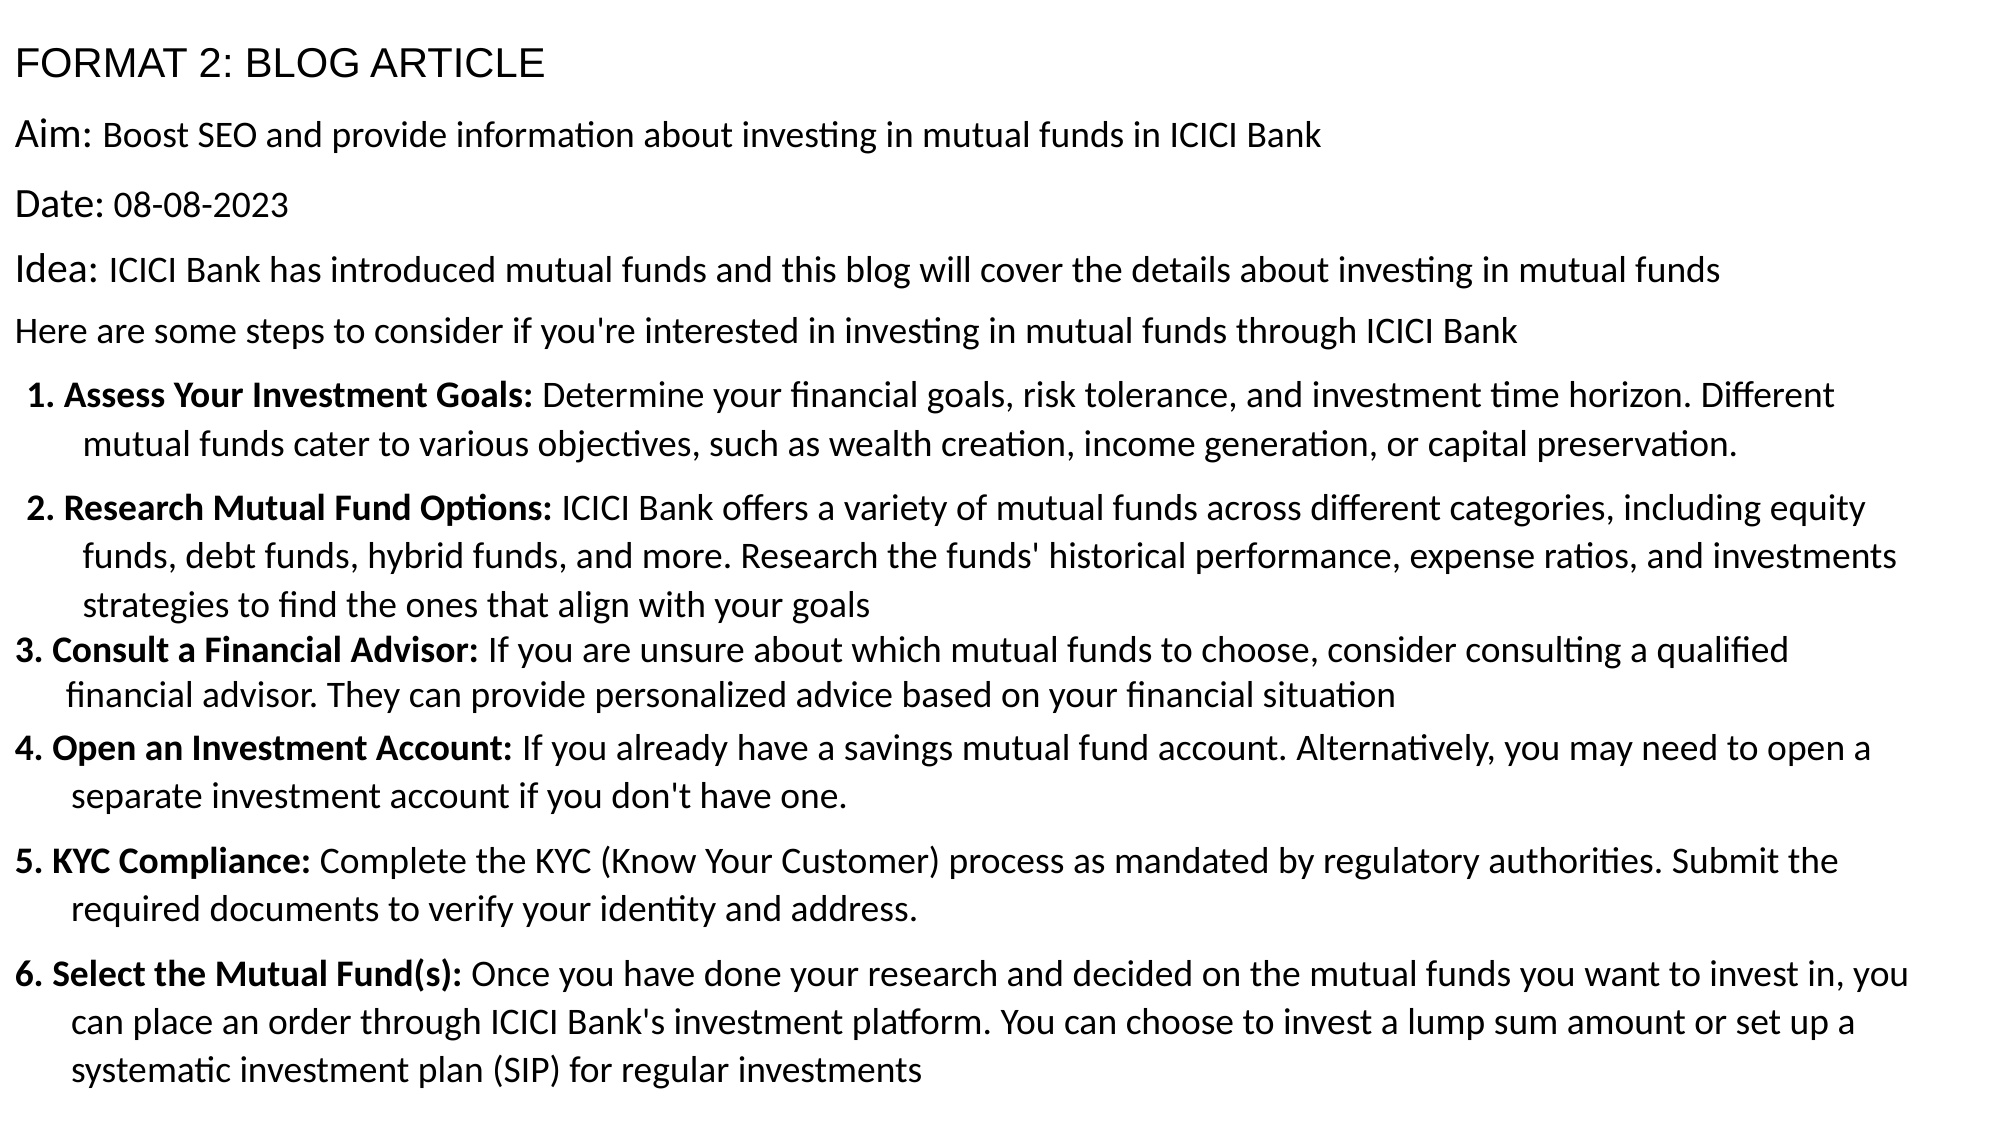

FORMAT 2: BLOG ARTICLE
Aim: Boost SEO and provide information about investing in mutual funds in ICICI Bank
Date: 08-08-2023
Idea: ICICI Bank has introduced mutual funds and this blog will cover the details about investing in mutual funds
Here are some steps to consider if you're interested in investing in mutual funds through ICICI Bank
1. Assess Your Investment Goals: Determine your financial goals, risk tolerance, and investment time horizon. Different mutual funds cater to various objectives, such as wealth creation, income generation, or capital preservation.
2. Research Mutual Fund Options: ICICI Bank offers a variety of mutual funds across different categories, including equity funds, debt funds, hybrid funds, and more. Research the funds' historical performance, expense ratios, and investments strategies to find the ones that align with your goals
3. Consult a Financial Advisor: If you are unsure about which mutual funds to choose, consider consulting a qualified
      financial advisor. They can provide personalized advice based on your financial situation
4. Open an Investment Account: If you already have a savings mutual fund account. Alternatively, you may need to open a separate investment account if you don't have one.
5. KYC Compliance: Complete the KYC (Know Your Customer) process as mandated by regulatory authorities. Submit the required documents to verify your identity and address.
6. Select the Mutual Fund(s): Once you have done your research and decided on the mutual funds you want to invest in, you can place an order through ICICI Bank's investment platform. You can choose to invest a lump sum amount or set up a systematic investment plan (SIP) for regular investments